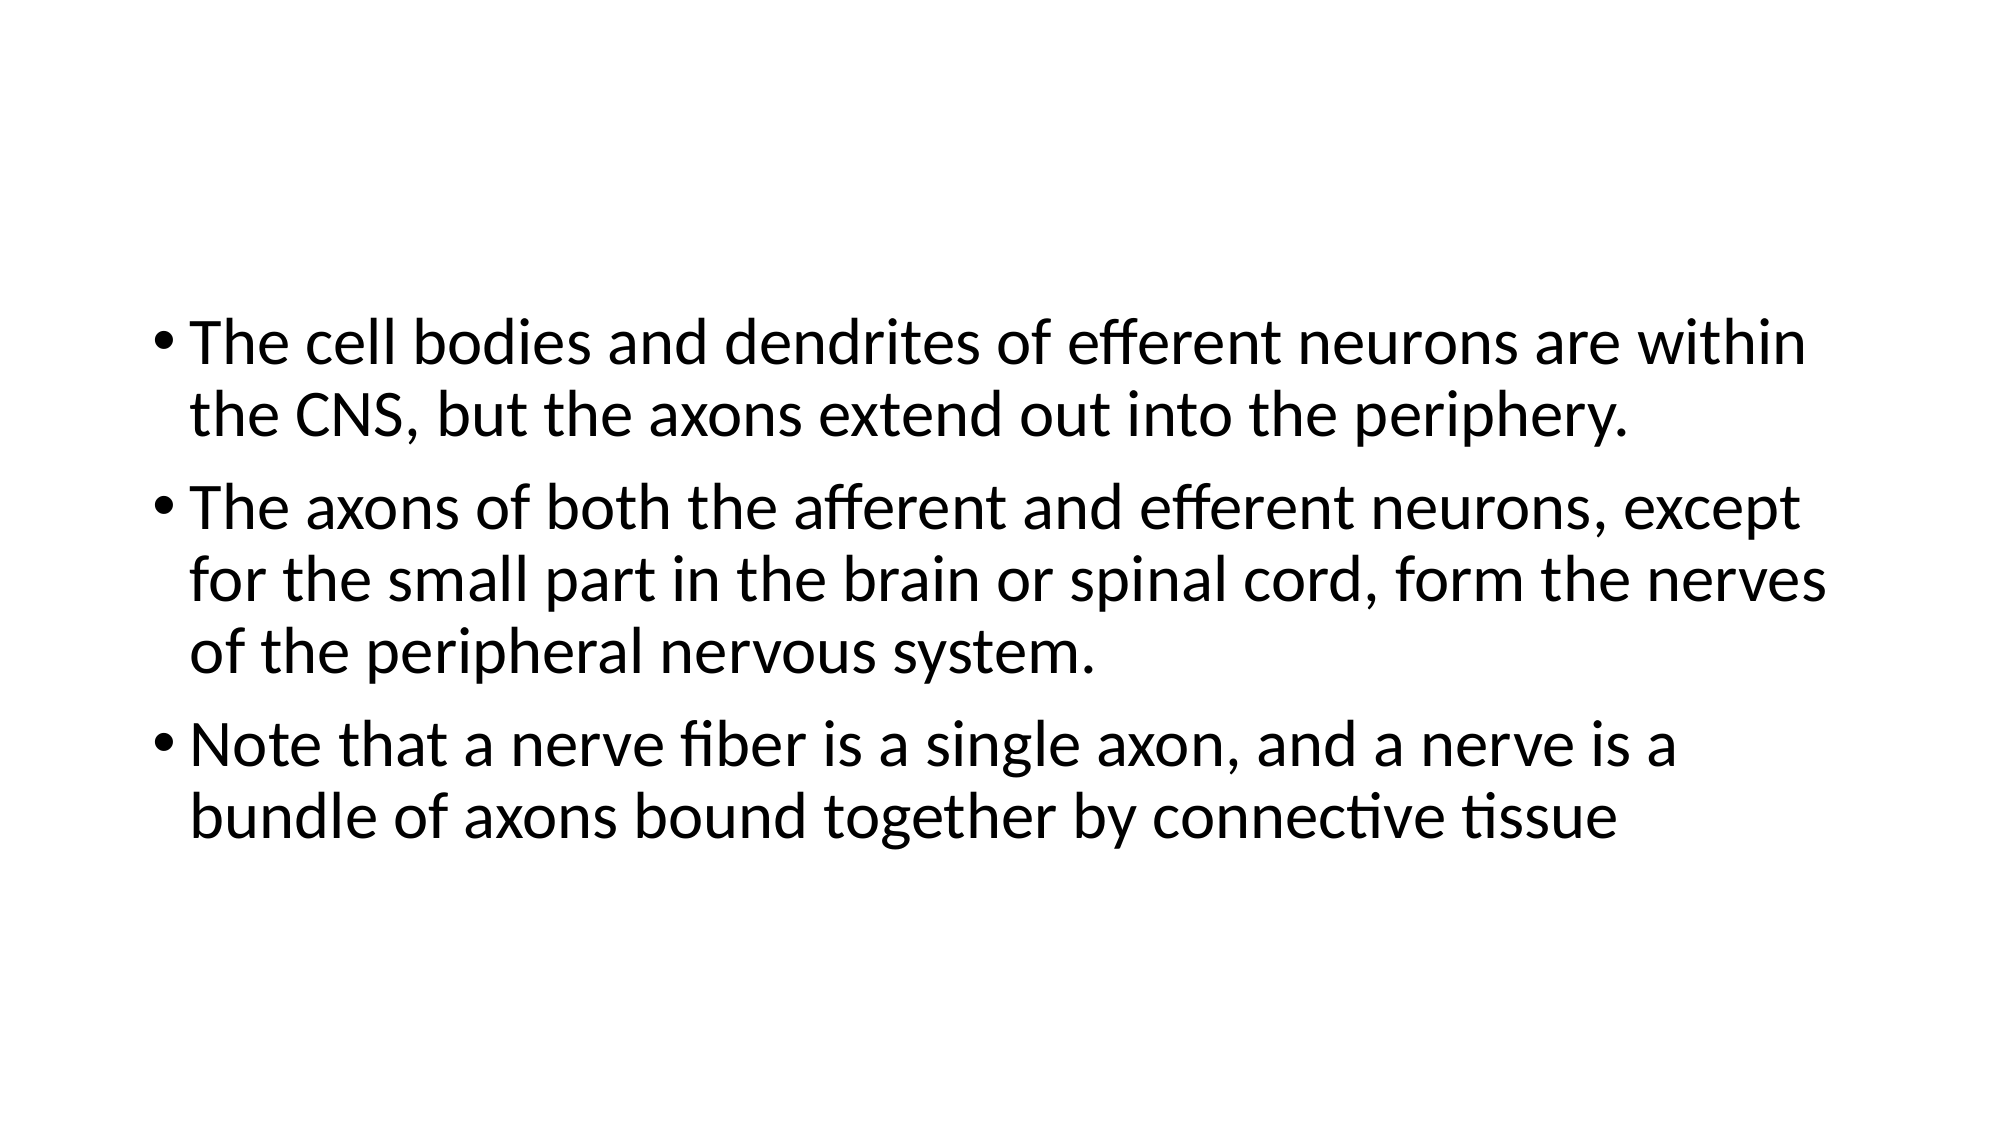

#
The cell bodies and dendrites of efferent neurons are within the CNS, but the axons extend out into the periphery.
The axons of both the afferent and efferent neurons, except for the small part in the brain or spinal cord, form the nerves of the peripheral nervous system.
Note that a nerve fiber is a single axon, and a nerve is a bundle of axons bound together by connective tissue